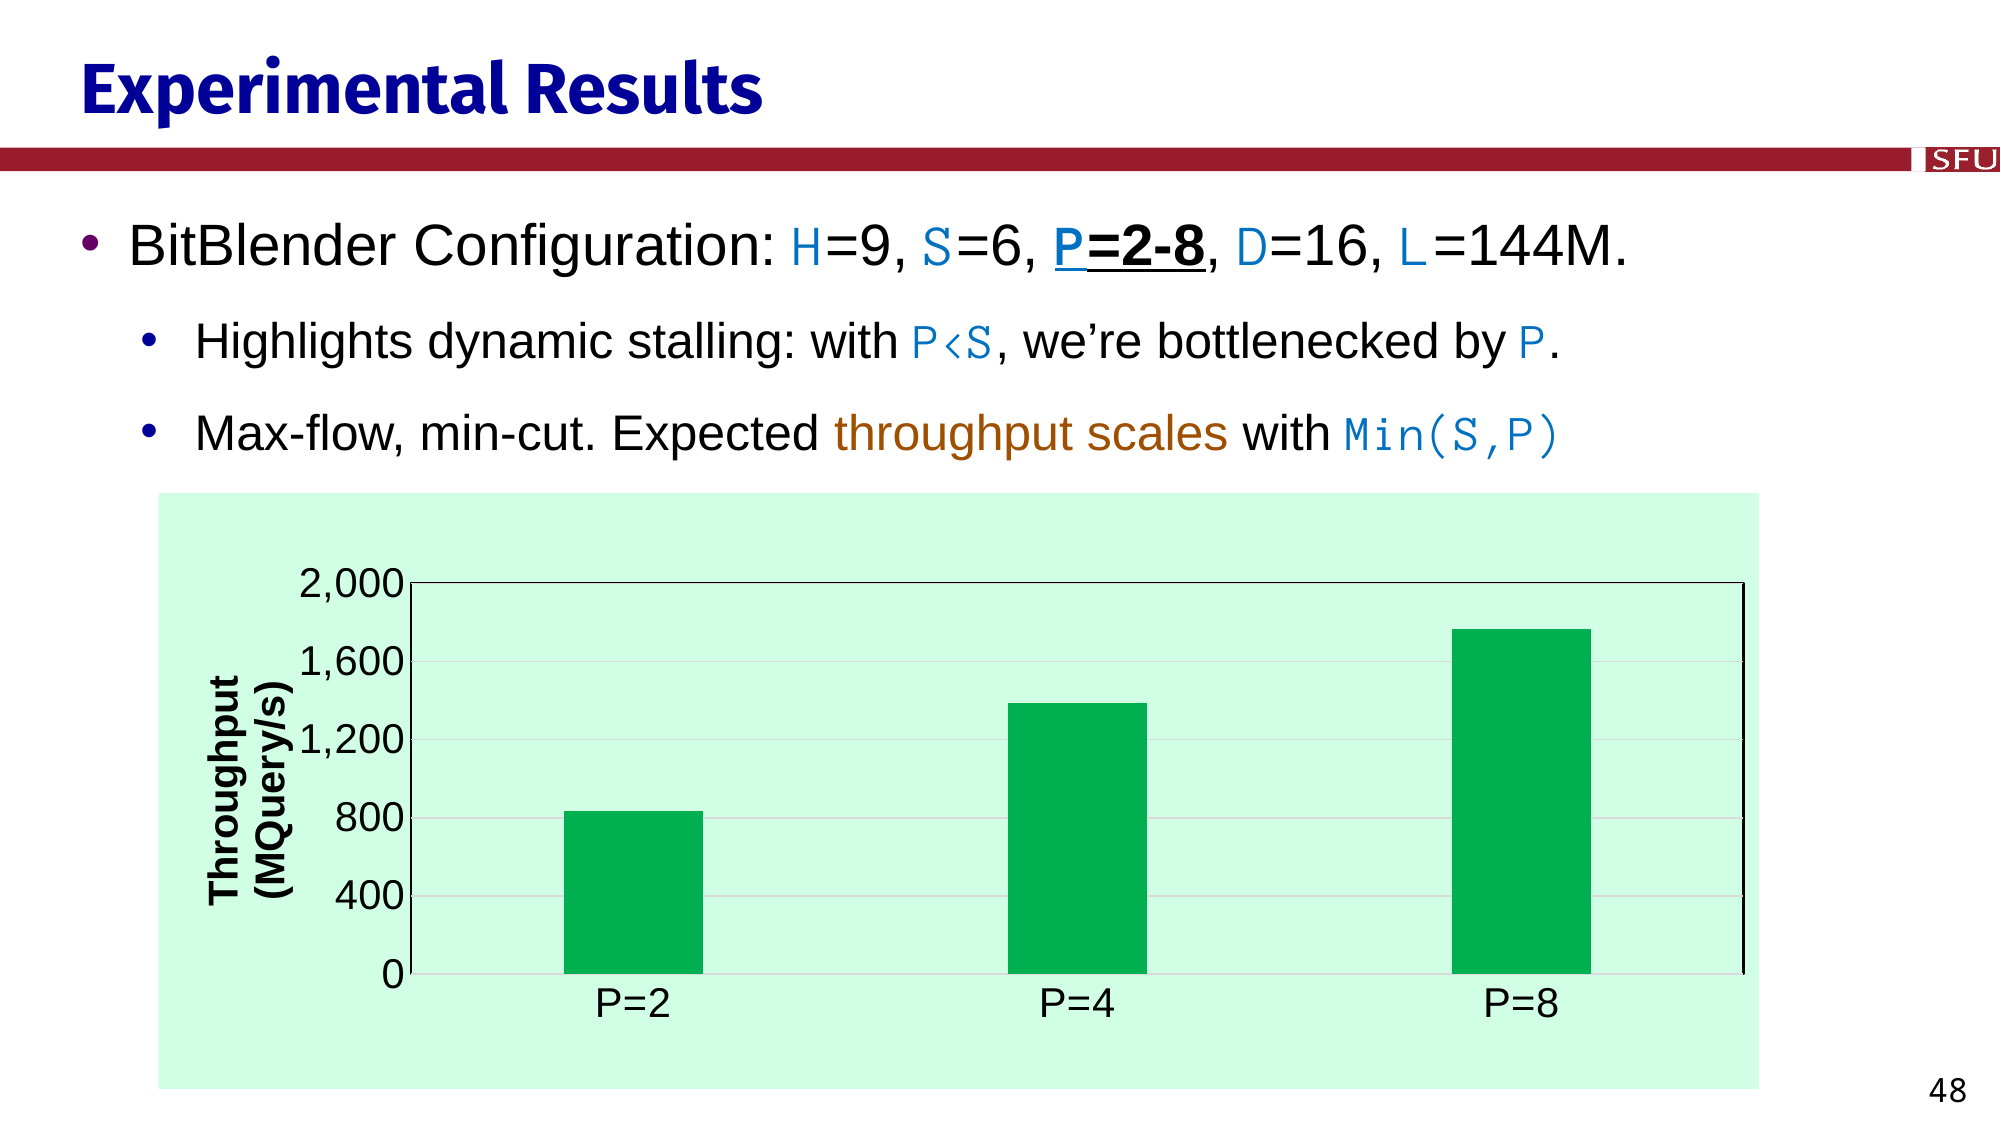

# Experimental Results
BitBlender Configuration: H=9, S=6, P=2-8, D=16, L=144M.
Highlights dynamic stalling: with P<S, we’re bottlenecked by P.
Max-flow, min-cut. Expected throughput scales with Min(S,P)

### Chart

| Category |  |
|---|---|
| P=2 | 835.5902094 |
| P=4 | 1386.682894 |
| P=8 | 1764.346778 |